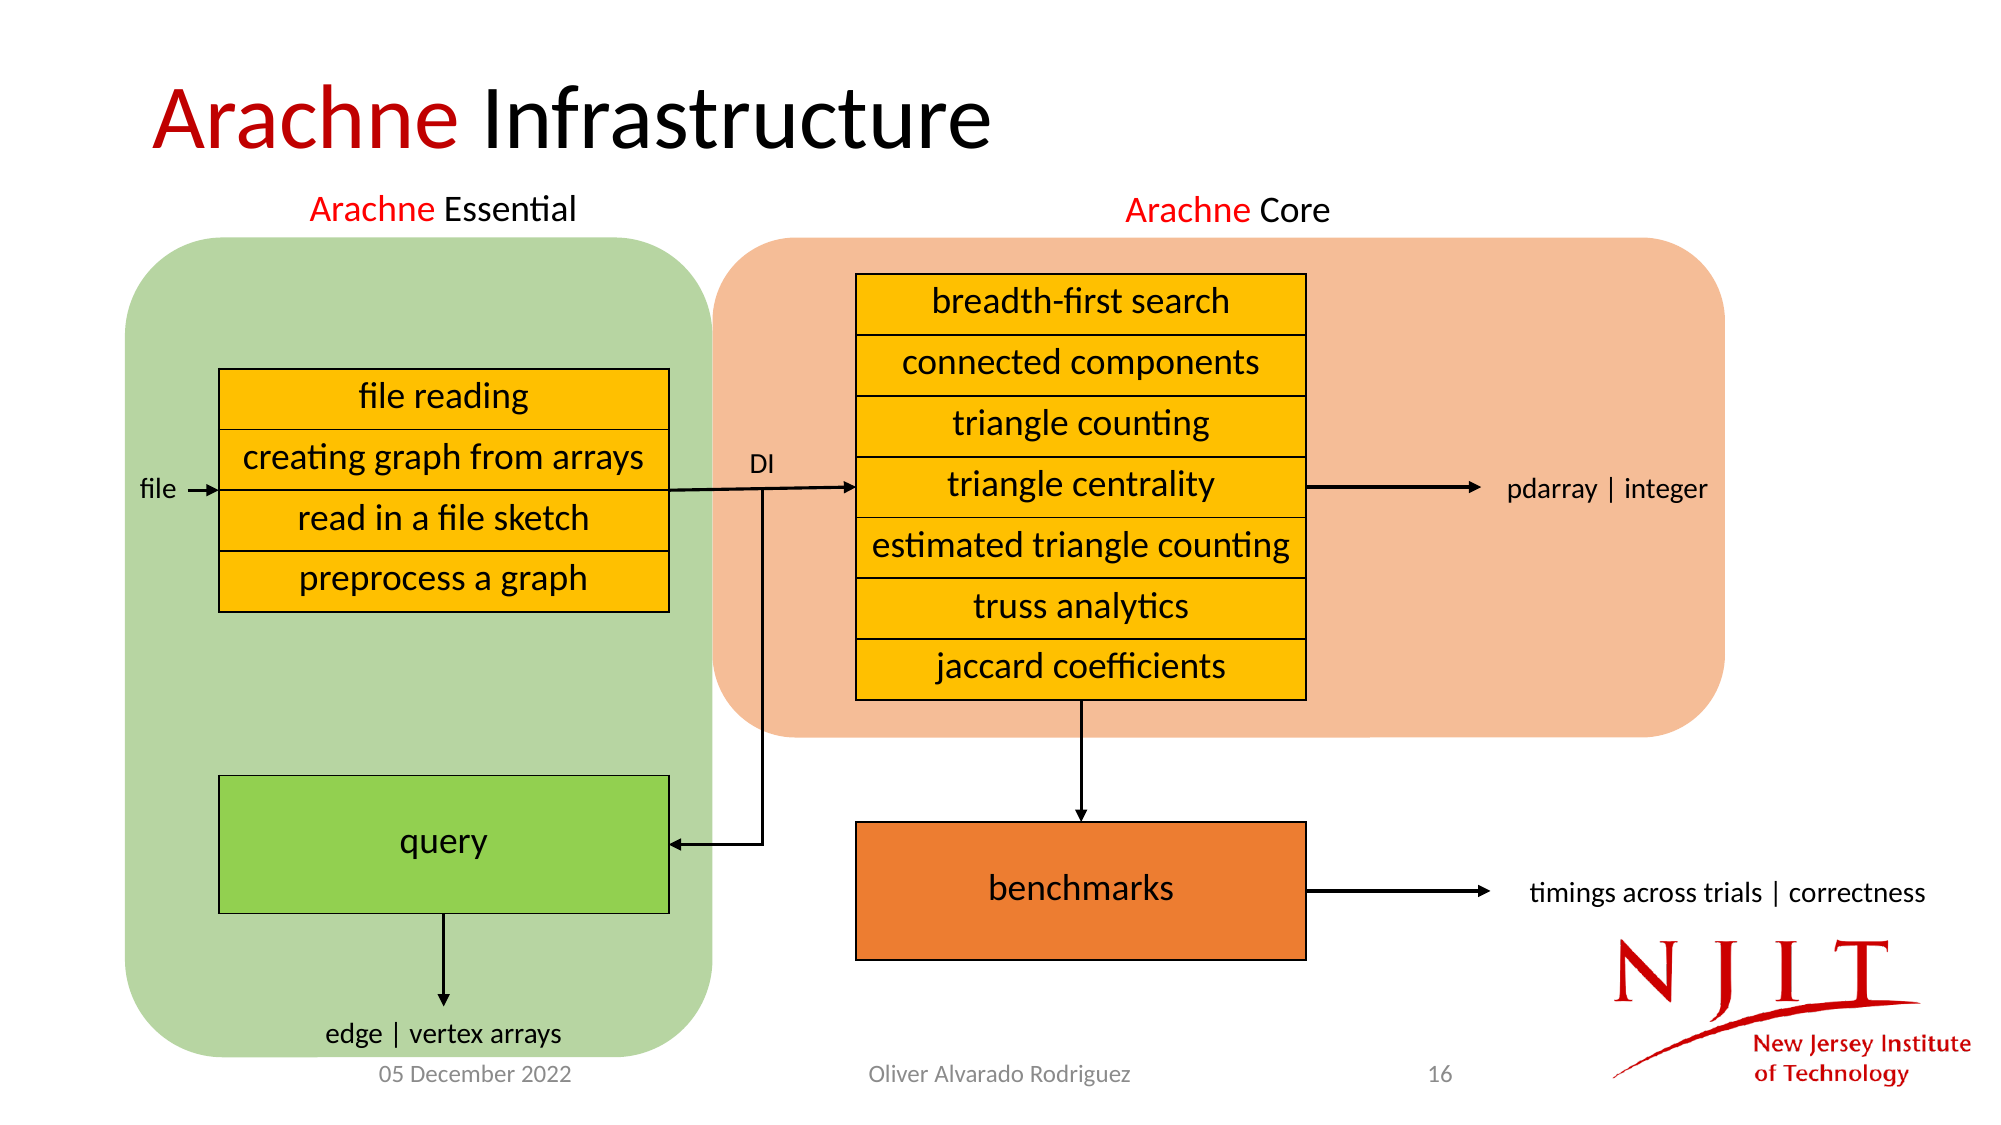

# Arachne Infrastructure
Arachne Essential
Arachne Core

| breadth-first search |
| --- |
| connected components |
| triangle counting |
| triangle centrality |
| estimated triangle counting |
| truss analytics |
| jaccard coefficients |
| file reading |
| --- |
| creating graph from arrays |
| read in a file sketch |
| preprocess a graph |
DI
pdarray | integer
file
| query |
| --- |
| benchmarks |
| --- |
timings across trials | correctness
edge | vertex arrays
05 December 2022
Oliver Alvarado Rodriguez
16